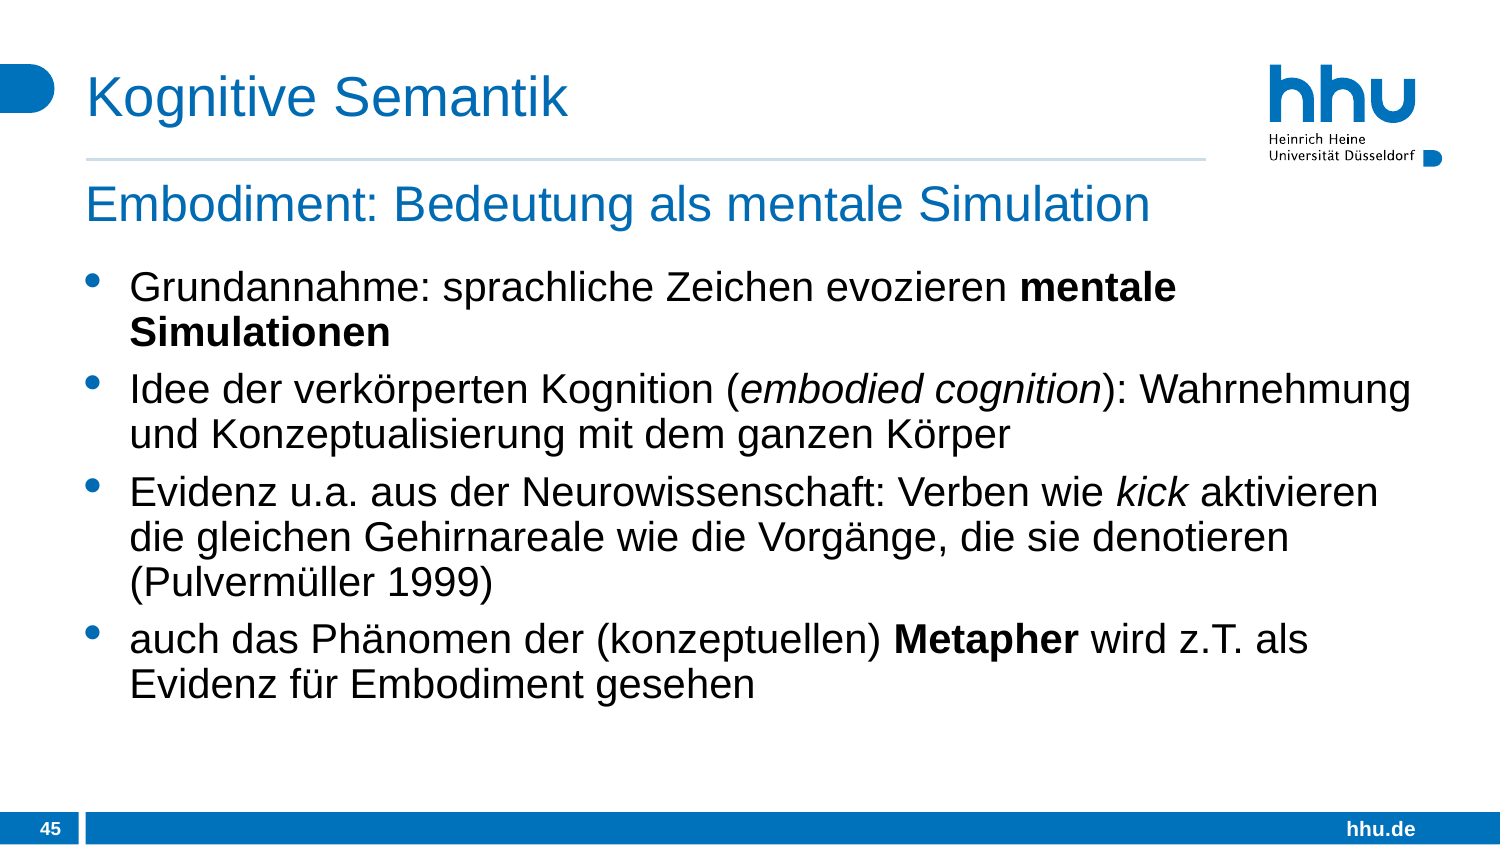

# Kognitive Semantik
Embodiment: Bedeutung als mentale Simulation
Grundannahme: sprachliche Zeichen evozieren mentale Simulationen
Idee der verkörperten Kognition (embodied cognition): Wahrnehmung und Konzeptualisierung mit dem ganzen Körper
Evidenz u.a. aus der Neurowissenschaft: Verben wie kick aktivieren die gleichen Gehirnareale wie die Vorgänge, die sie denotieren (Pulvermüller 1999)
auch das Phänomen der (konzeptuellen) Metapher wird z.T. als Evidenz für Embodiment gesehen

45